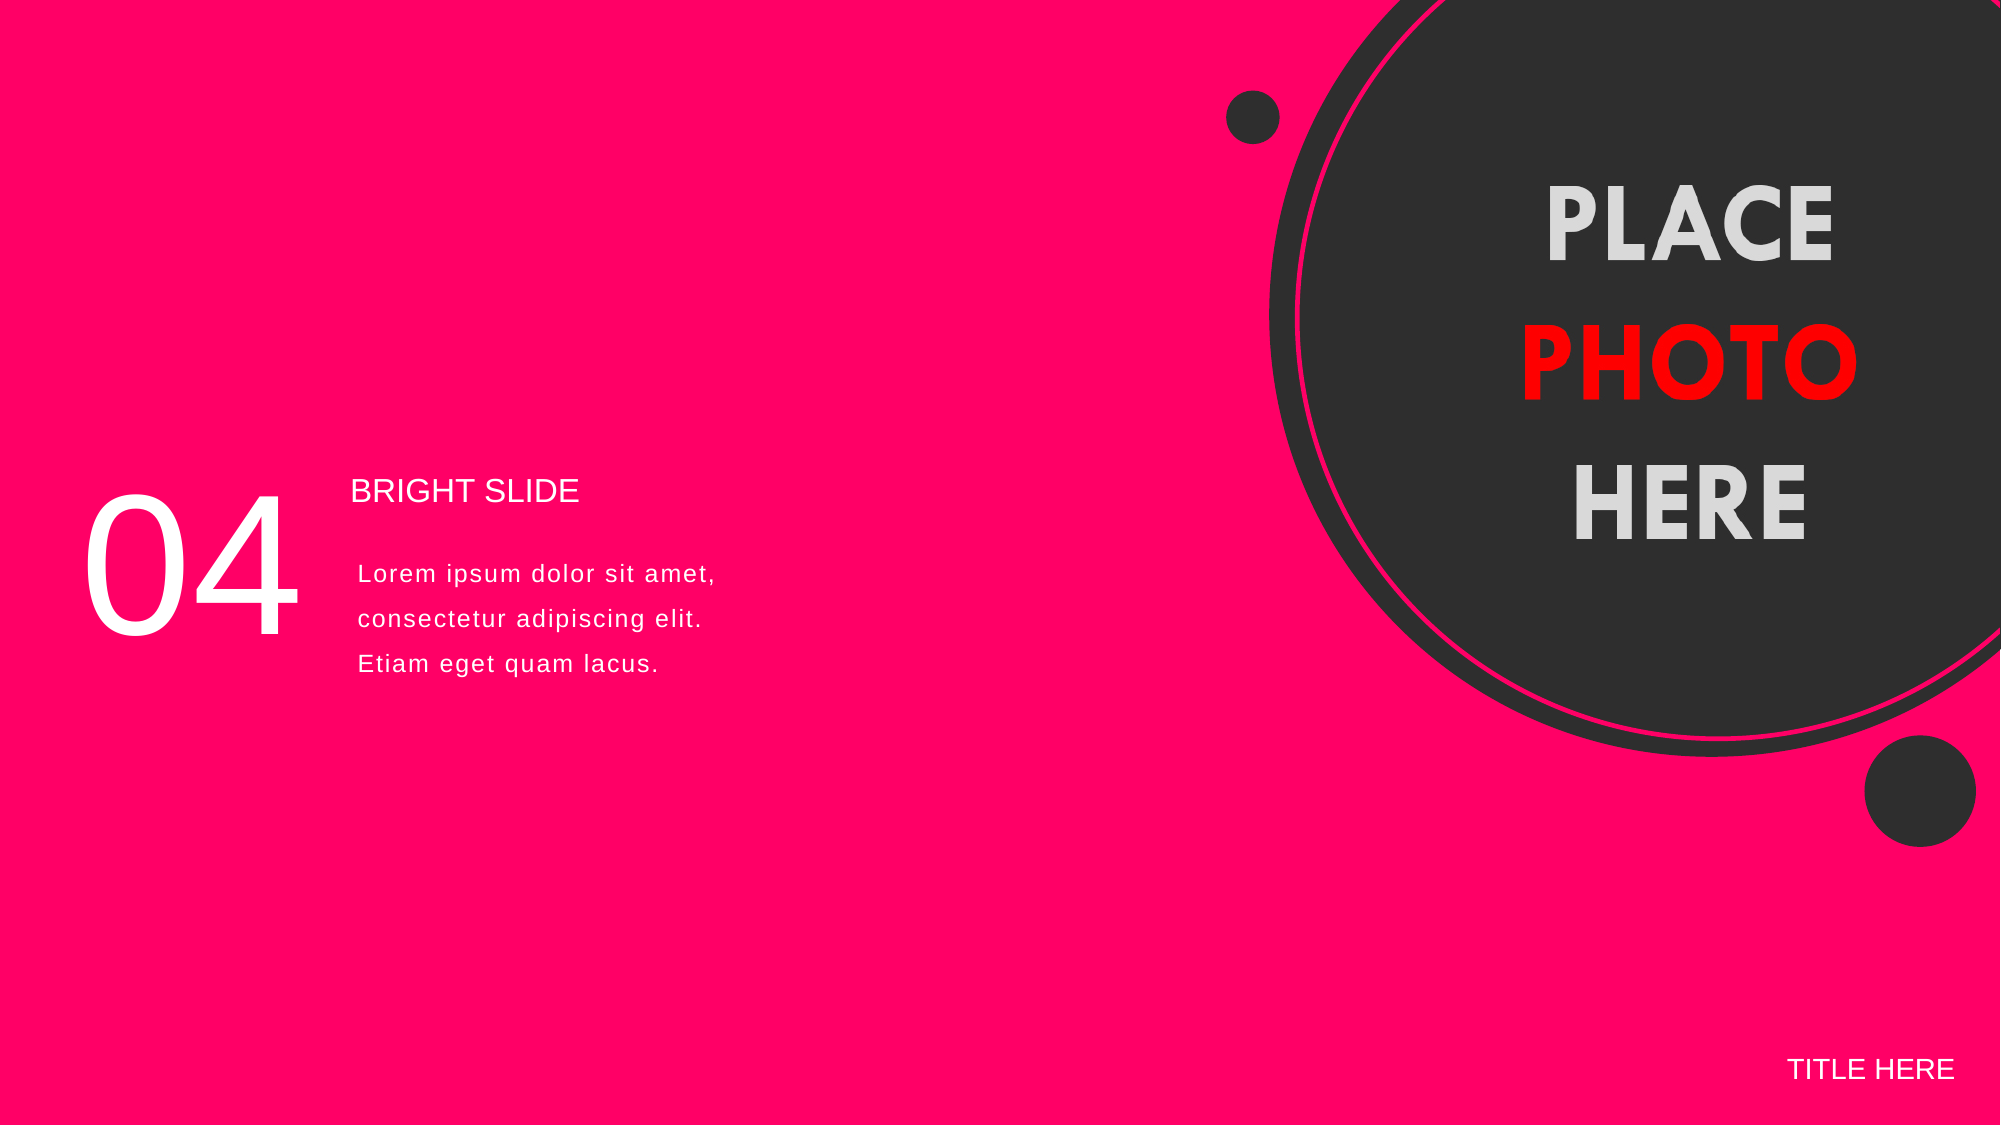

04
BRIGHT SLIDE
Lorem ipsum dolor sit amet, consectetur adipiscing elit. Etiam eget quam lacus.
TITLE HERE